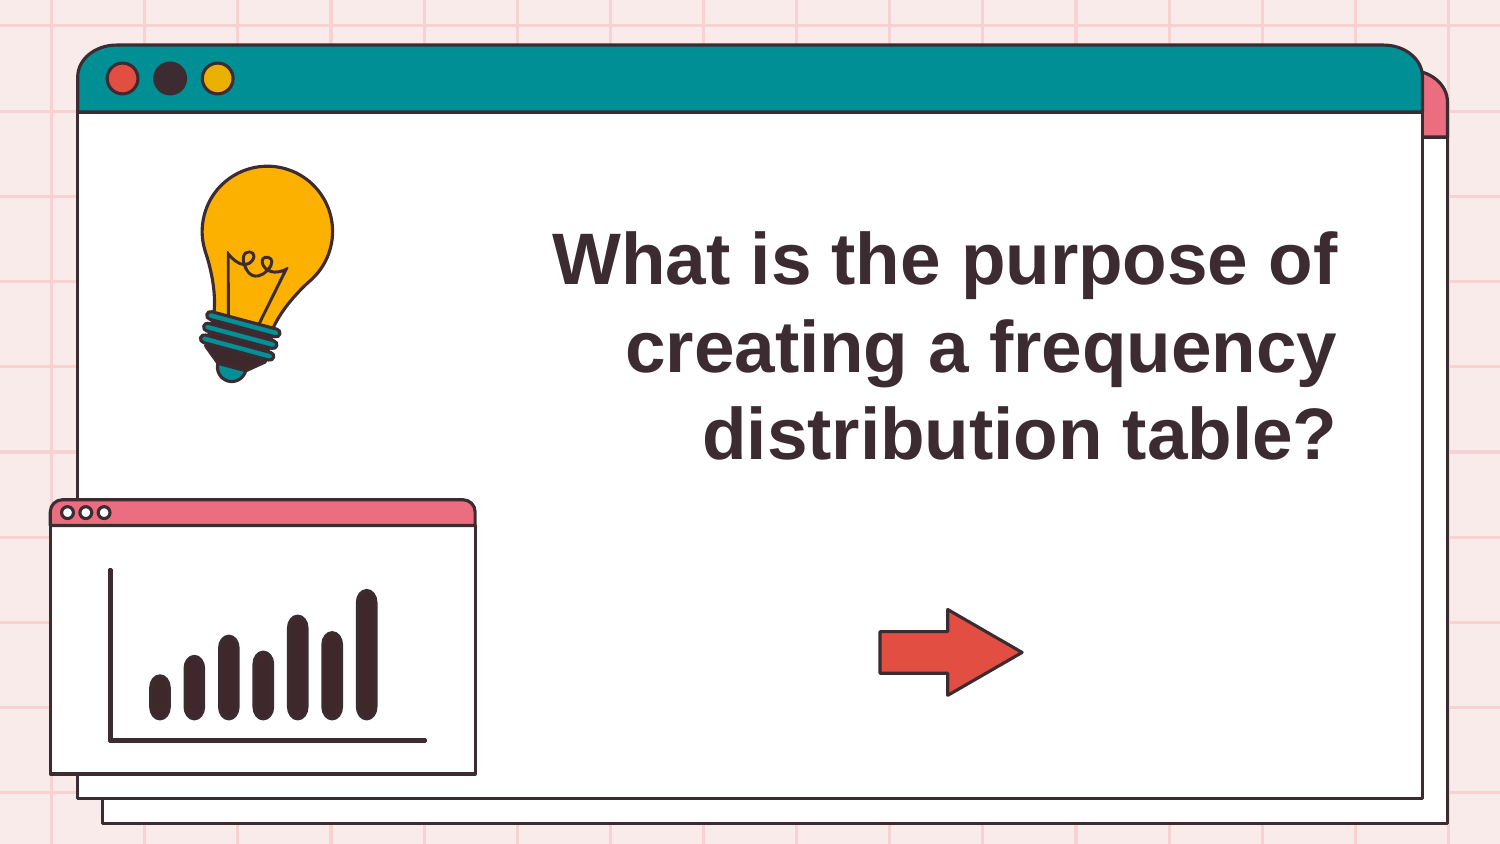

# What is the purpose of creating a frequency distribution table?